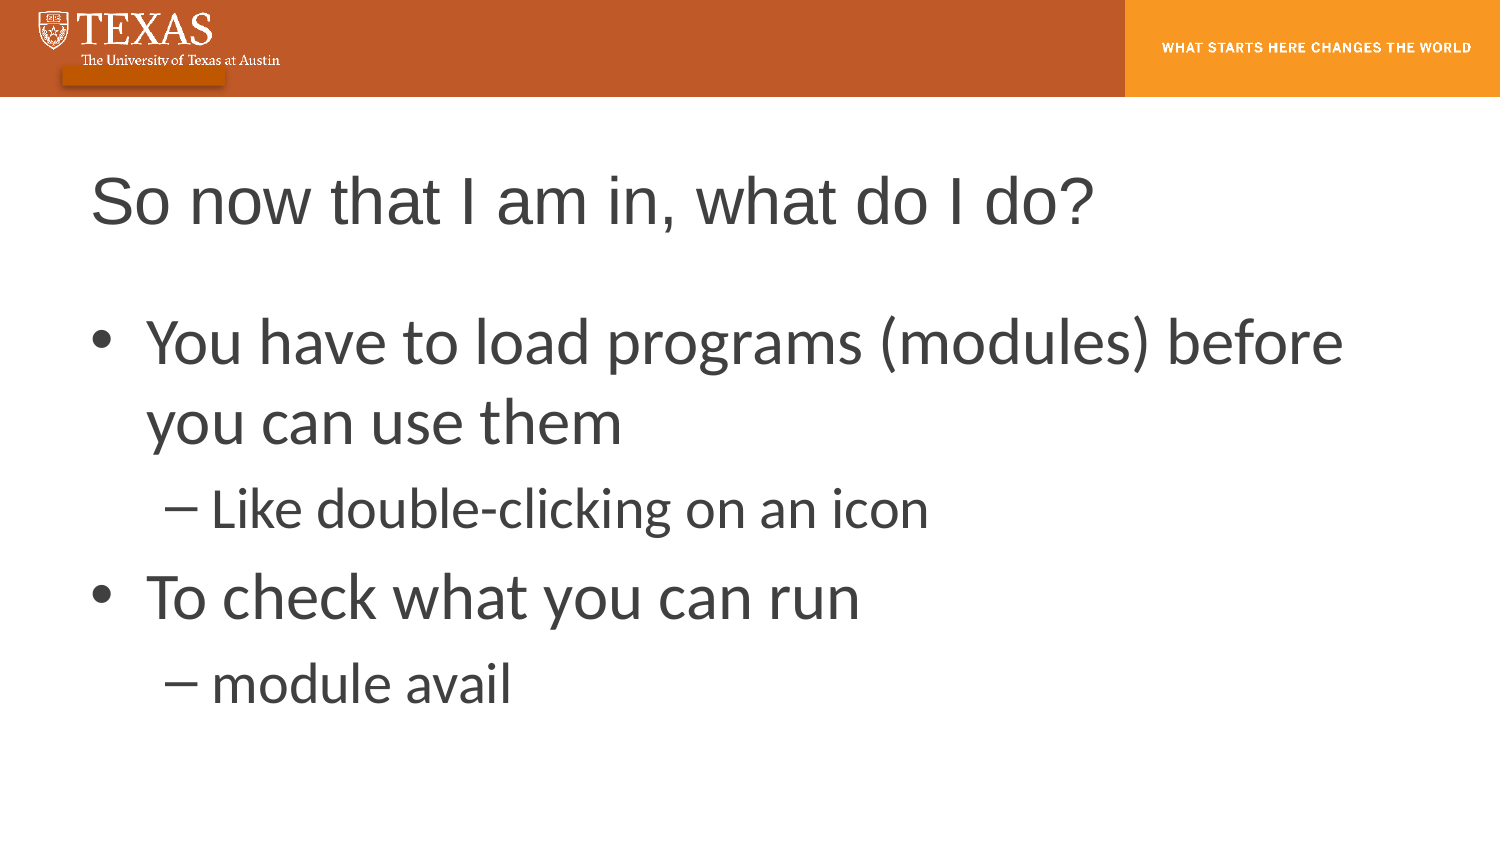

# So now that I am in, what do I do?
You have to load programs (modules) before you can use them
Like double-clicking on an icon
To check what you can run
module avail